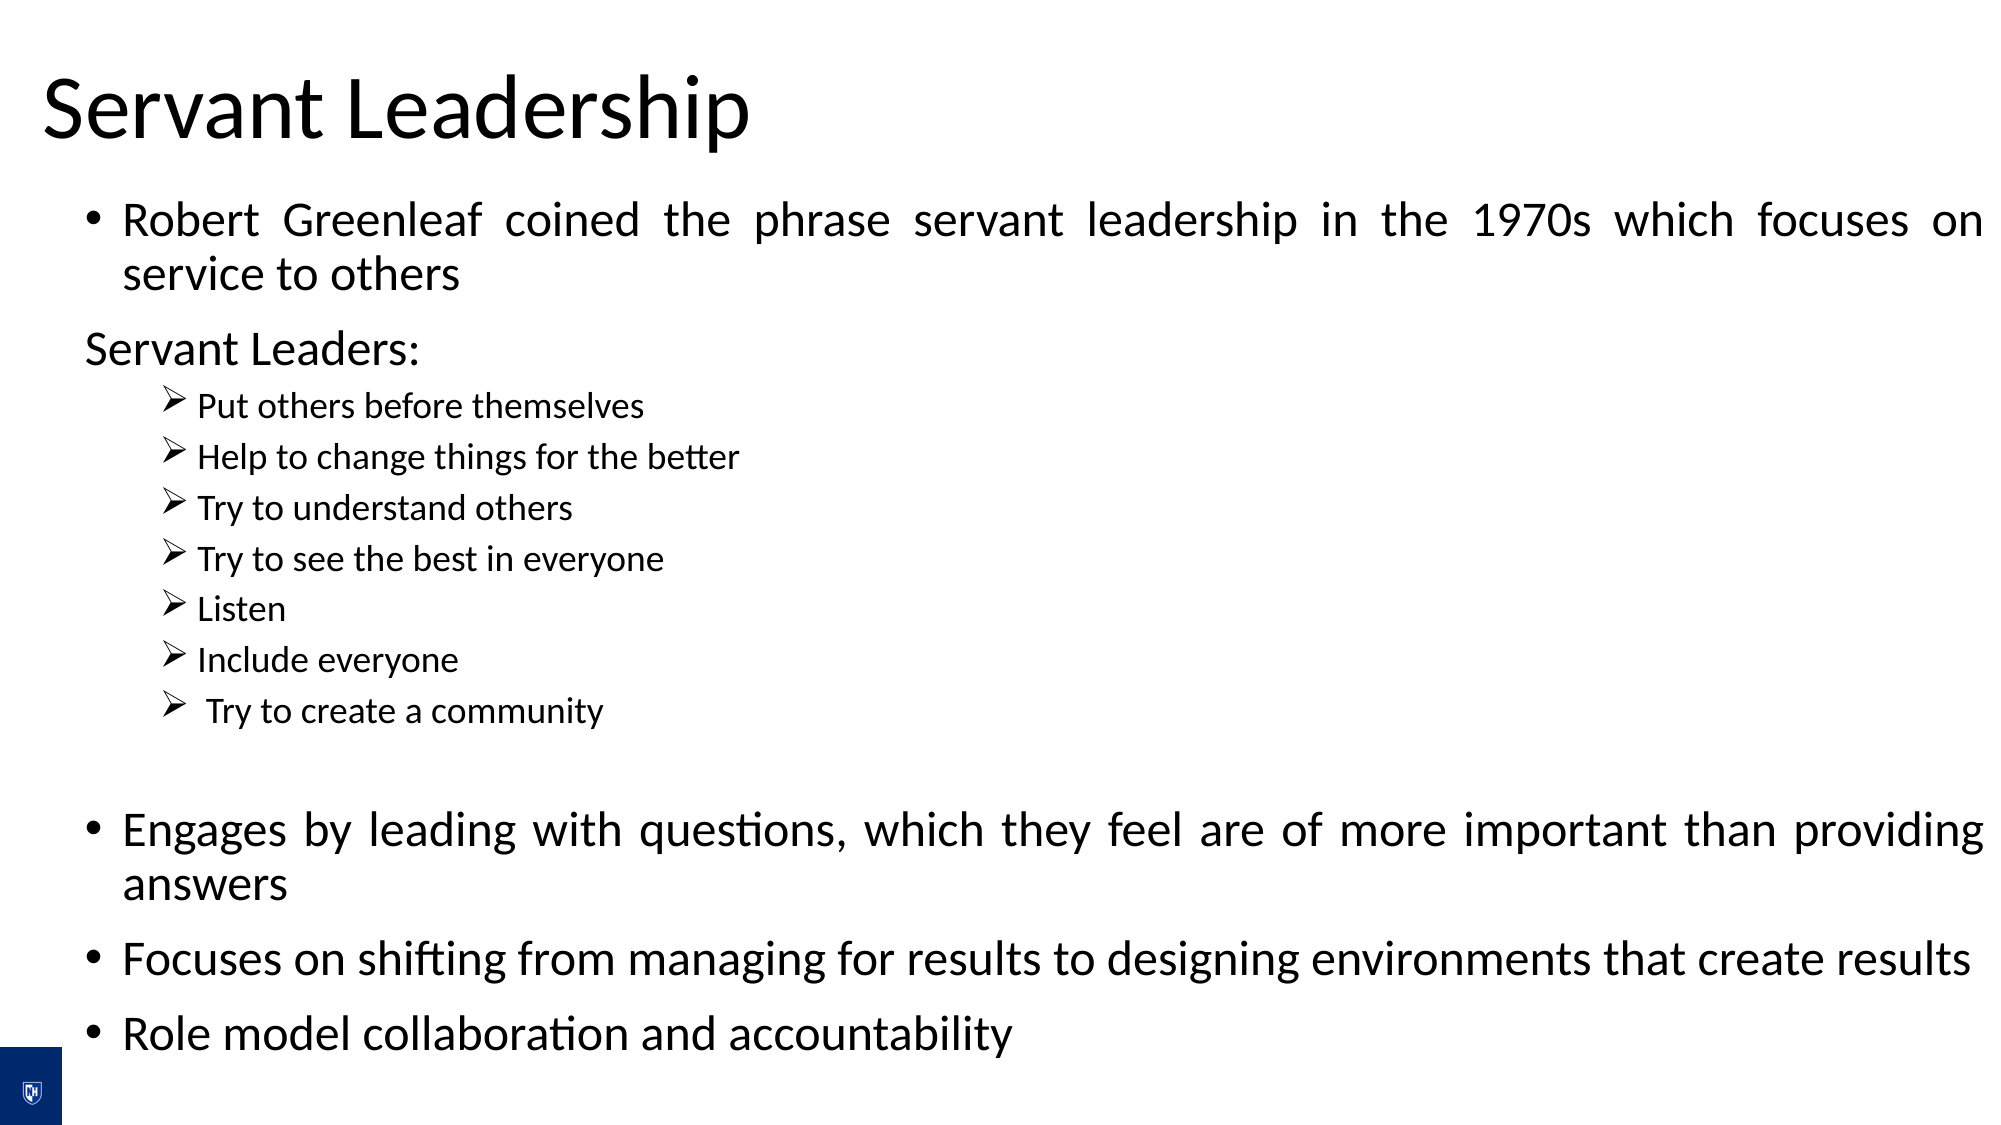

# Servant Leadership
Robert Greenleaf coined the phrase servant leadership in the 1970s which focuses on service to others
Servant Leaders:
Put others before themselves
Help to change things for the better
Try to understand others
Try to see the best in everyone
Listen
Include everyone
 Try to create a community

Engages by leading with questions, which they feel are of more important than providing answers
Focuses on shifting from managing for results to designing environments that create results
Role model collaboration and accountability